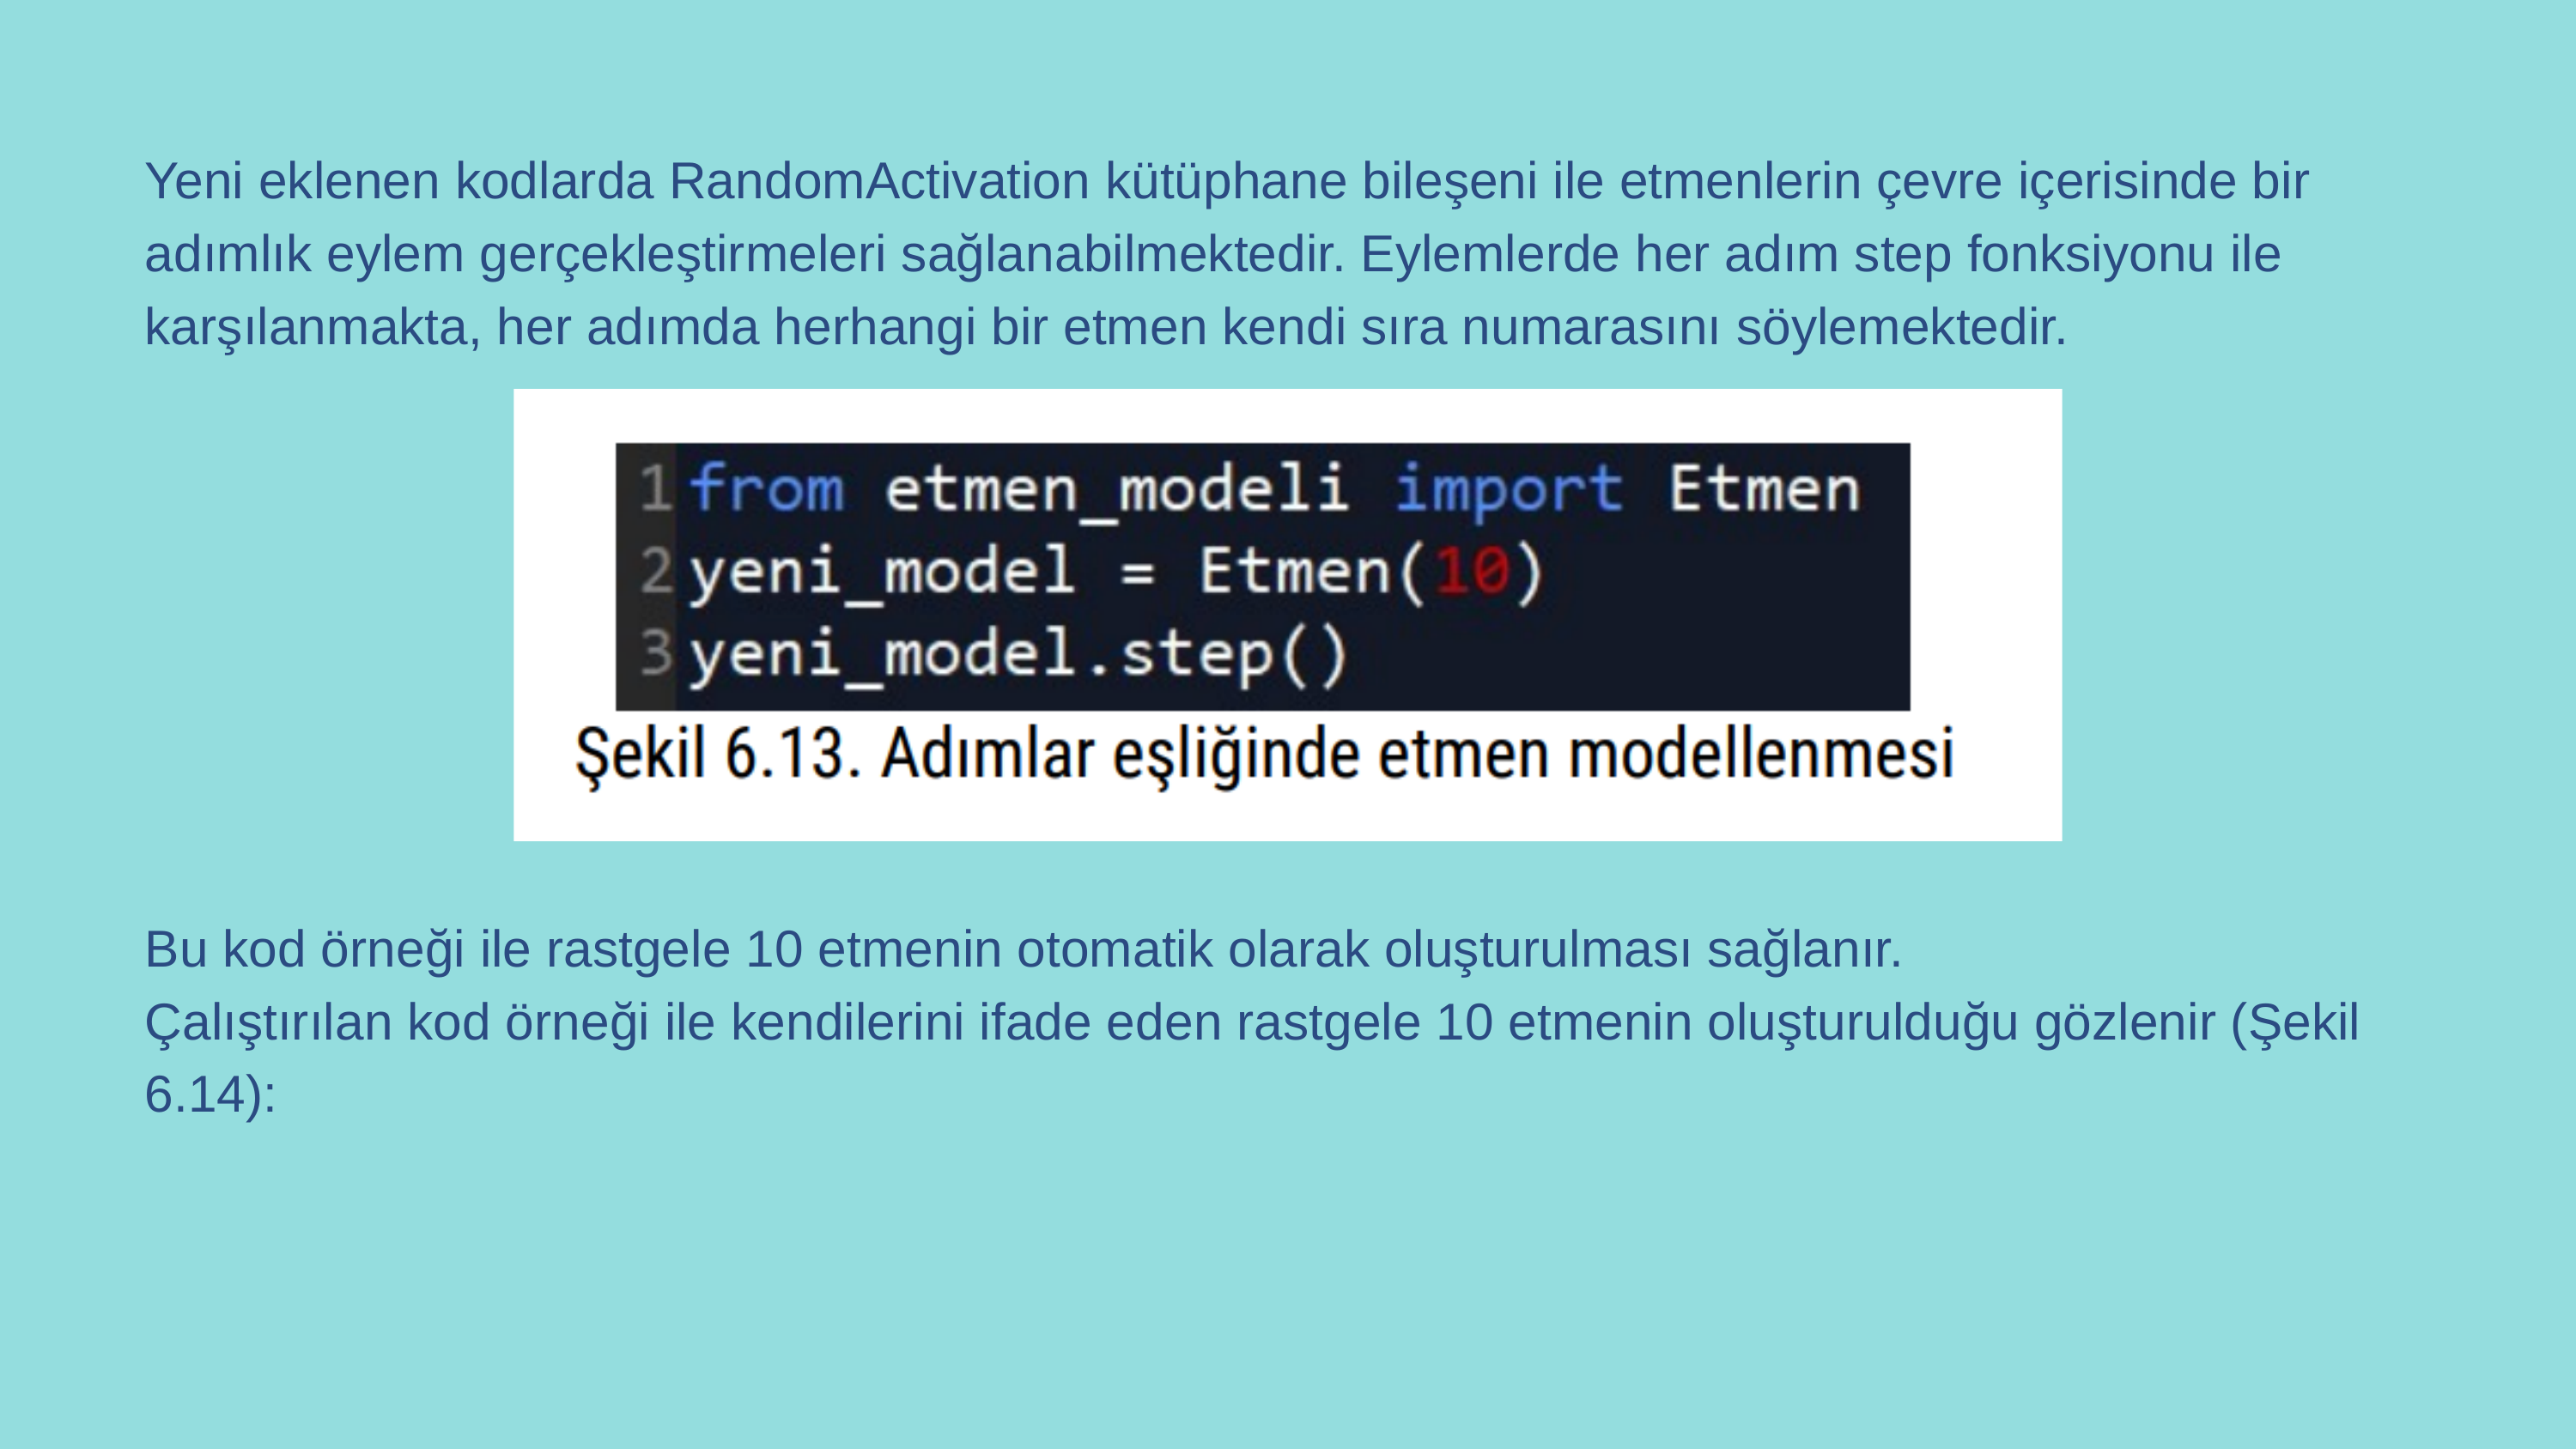

Yeni eklenen kodlarda RandomActivation kütüphane bileşeni ile etmenlerin çevre içerisinde bir adımlık eylem gerçekleştirmeleri sağlanabilmektedir. Eylemlerde her adım step fonksiyonu ile karşılanmakta, her adımda herhangi bir etmen kendi sıra numarasını söylemektedir.

Bu kod örneği ile rastgele 10 etmenin otomatik olarak oluşturulması sağlanır.
Çalıştırılan kod örneği ile kendilerini ifade eden rastgele 10 etmenin oluşturulduğu gözlenir (Şekil 6.14):